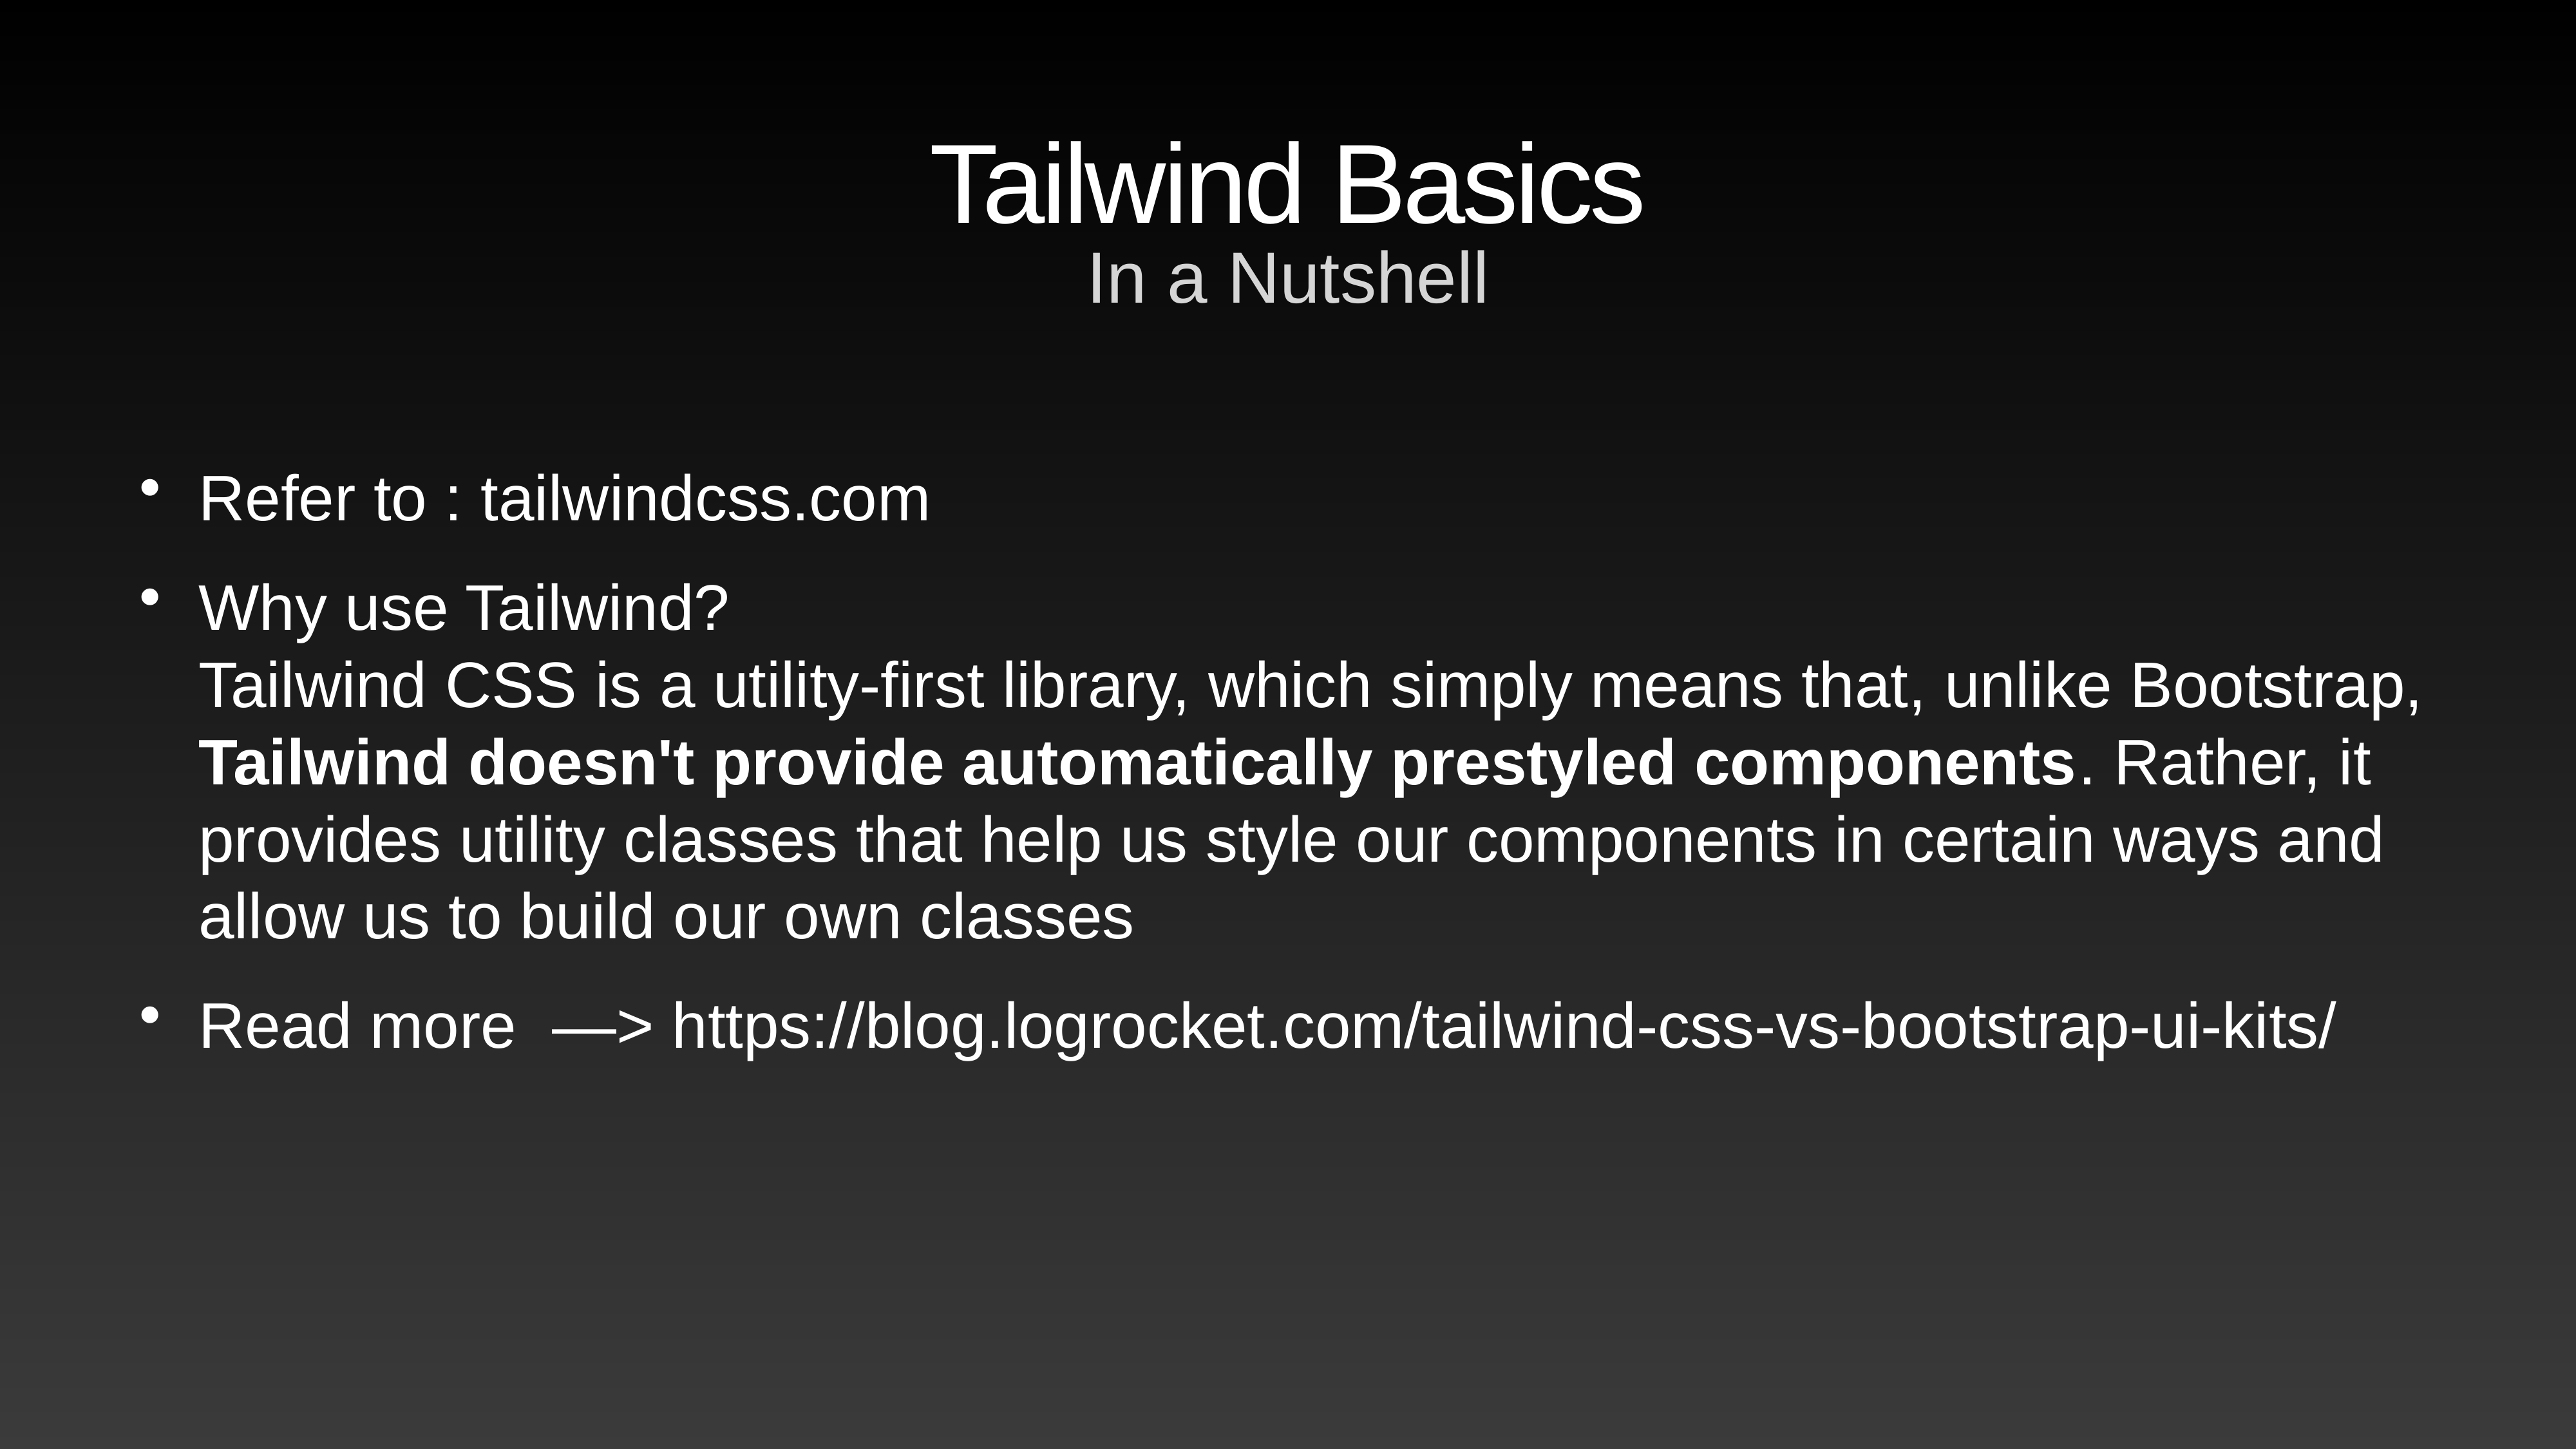

# Tailwind Basics
In a Nutshell
Refer to : tailwindcss.com
Why use Tailwind?
Tailwind CSS is a utility-first library, which simply means that, unlike Bootstrap, Tailwind doesn't provide automatically prestyled components. Rather, it provides utility classes that help us style our components in certain ways and allow us to build our own classes
Read more  —> https://blog.logrocket.com/tailwind-css-vs-bootstrap-ui-kits/